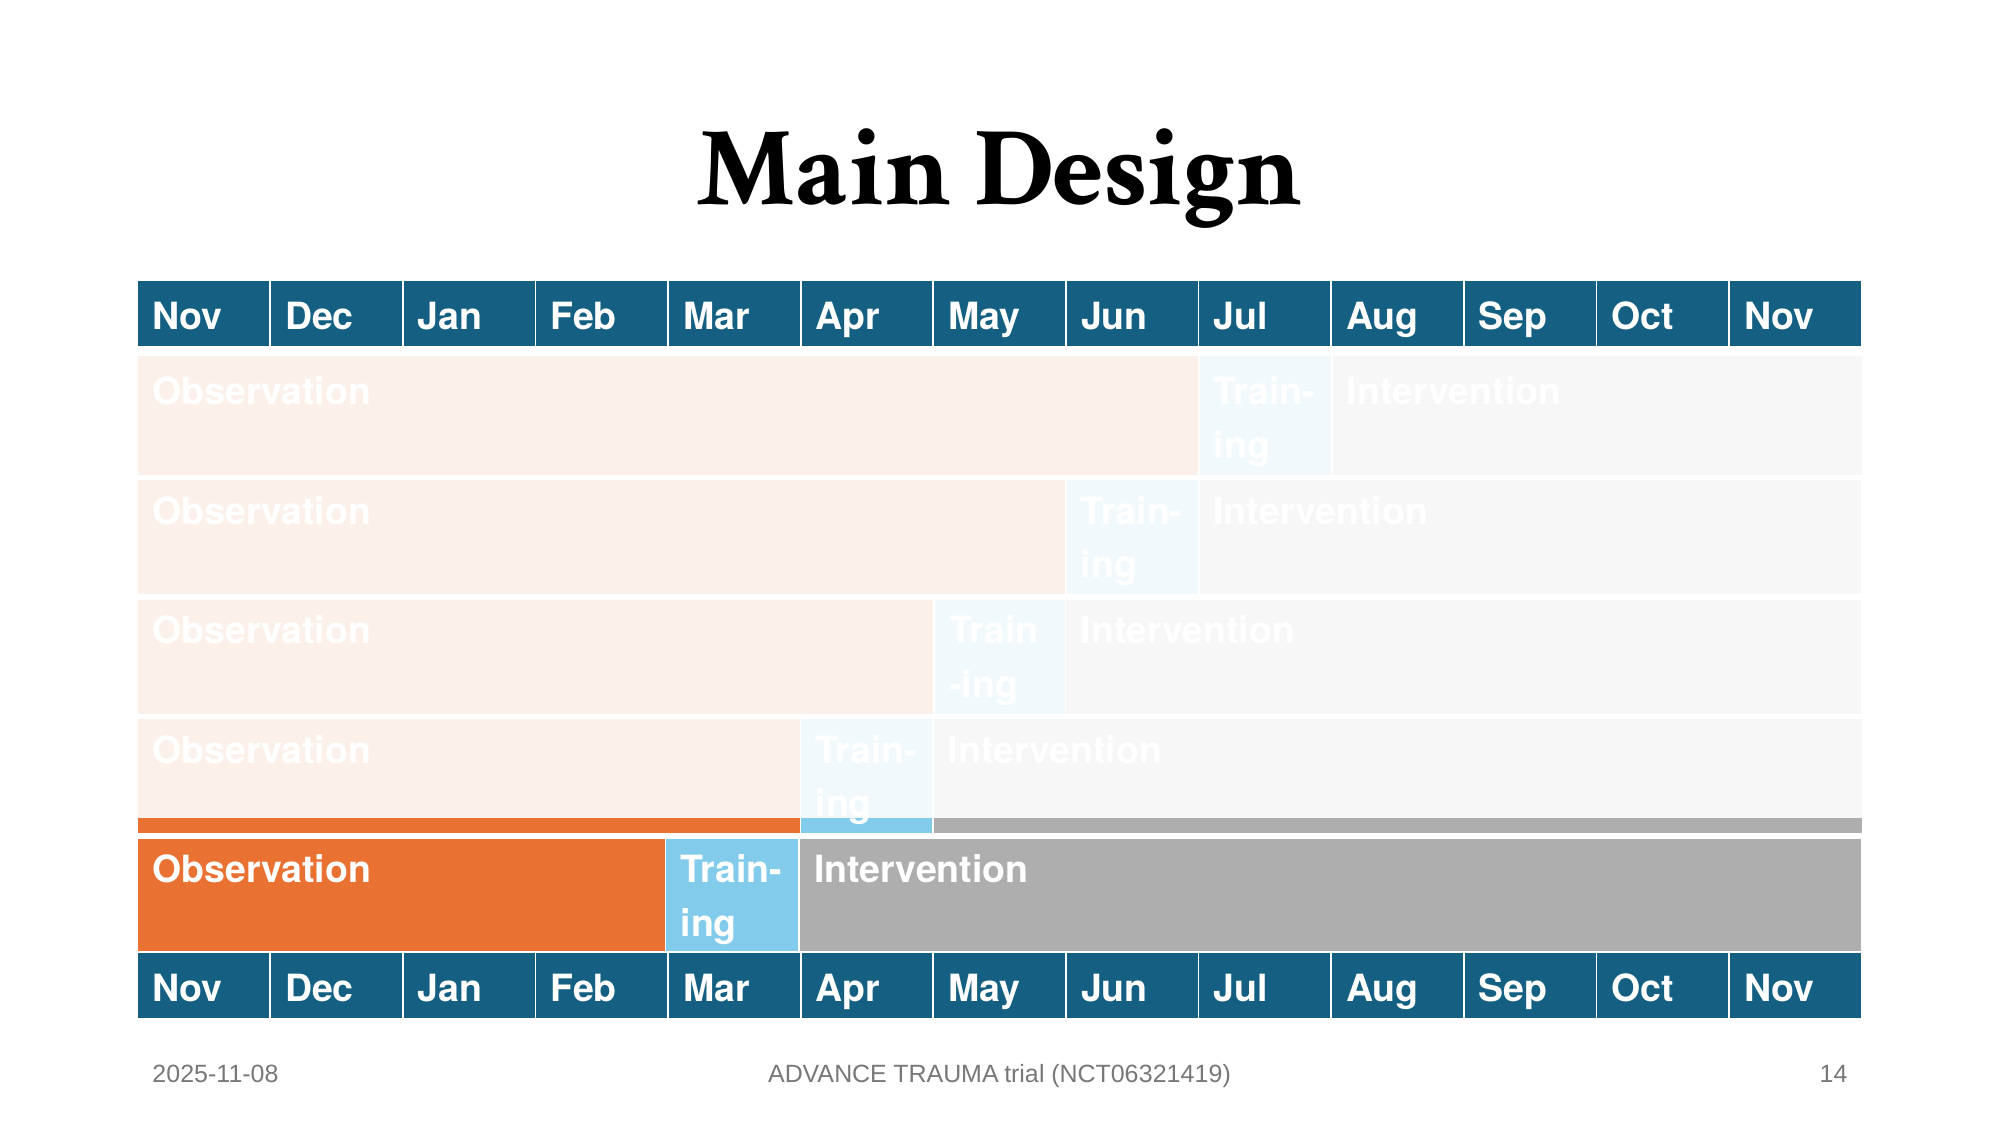

# Main Design
| Nov | Dec | Jan | Feb | Mar | Apr | May | Jun | Jul | Aug | Sep | Oct | Nov |
| --- | --- | --- | --- | --- | --- | --- | --- | --- | --- | --- | --- | --- |

| Observation | Train-ing | Intervention |
| --- | --- | --- |
| Observation | Train-ing | Intervention |
| --- | --- | --- |
| Observation | Train-ing | Intervention |
| --- | --- | --- |
| Observation | Train-ing | Intervention |
| --- | --- | --- |
| Observation | Train-ing | Intervention |
| --- | --- | --- |
| Nov | Dec | Jan | Feb | Mar | Apr | May | Jun | Jul | Aug | Sep | Oct | Nov |
| --- | --- | --- | --- | --- | --- | --- | --- | --- | --- | --- | --- | --- |
2025-11-08
ADVANCE TRAUMA trial (NCT06321419)
14